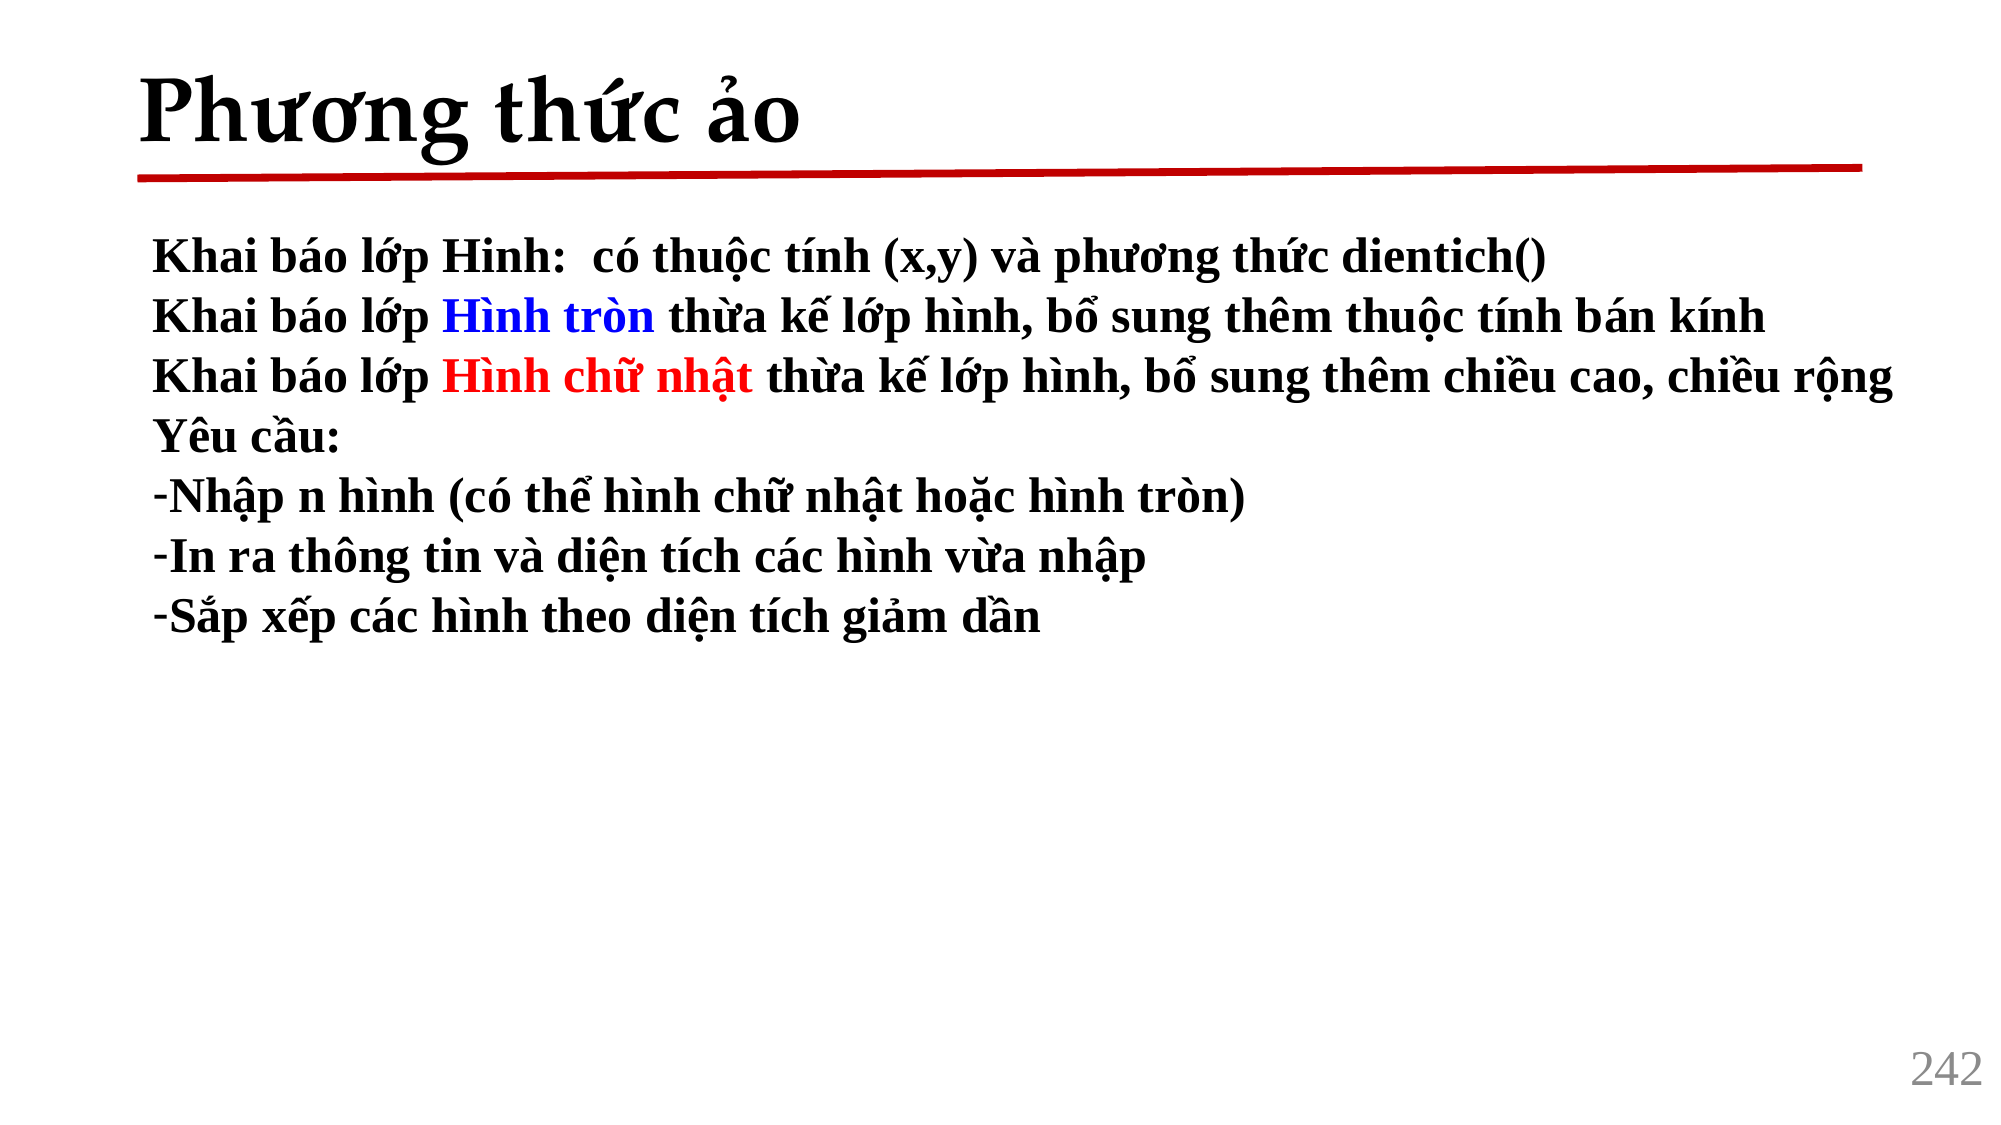

# Phương thức ảo
Khai báo lớp Hinh:  có thuộc tính (x,y) và phương thức dientich()
Khai báo lớp Hình tròn thừa kế lớp hình, bổ sung thêm thuộc tính bán kính
Khai báo lớp Hình chữ nhật thừa kế lớp hình, bổ sung thêm chiều cao, chiều rộng
Yêu cầu:
Nhập n hình (có thể hình chữ nhật hoặc hình tròn)
In ra thông tin và diện tích các hình vừa nhập
Sắp xếp các hình theo diện tích giảm dần
242